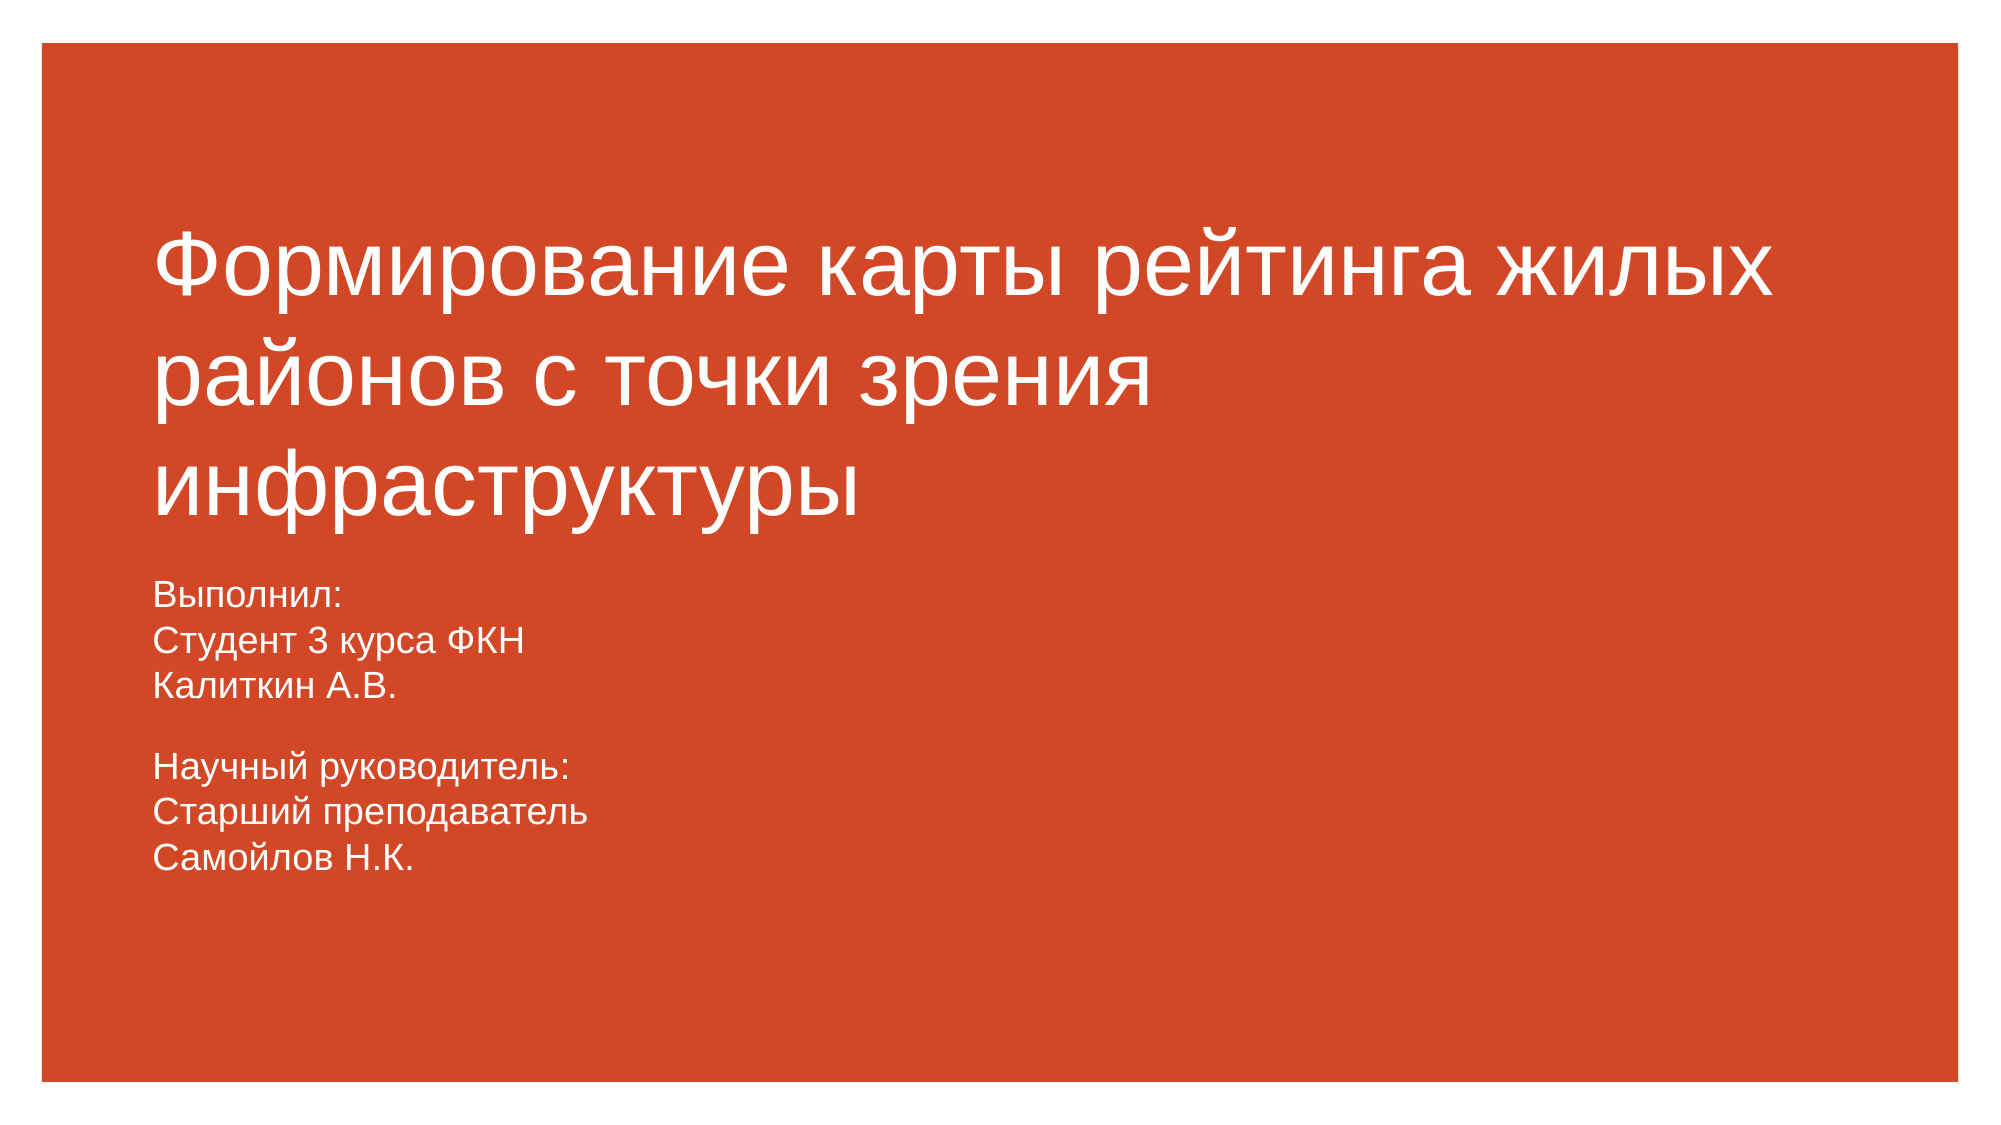

# Формирование карты рейтинга жилых районов с точки зрения инфраструктуры
Выполнил:
Студент 3 курса ФКН
Калиткин А.В.
Научный руководитель:
Старший преподаватель
Самойлов Н.К.